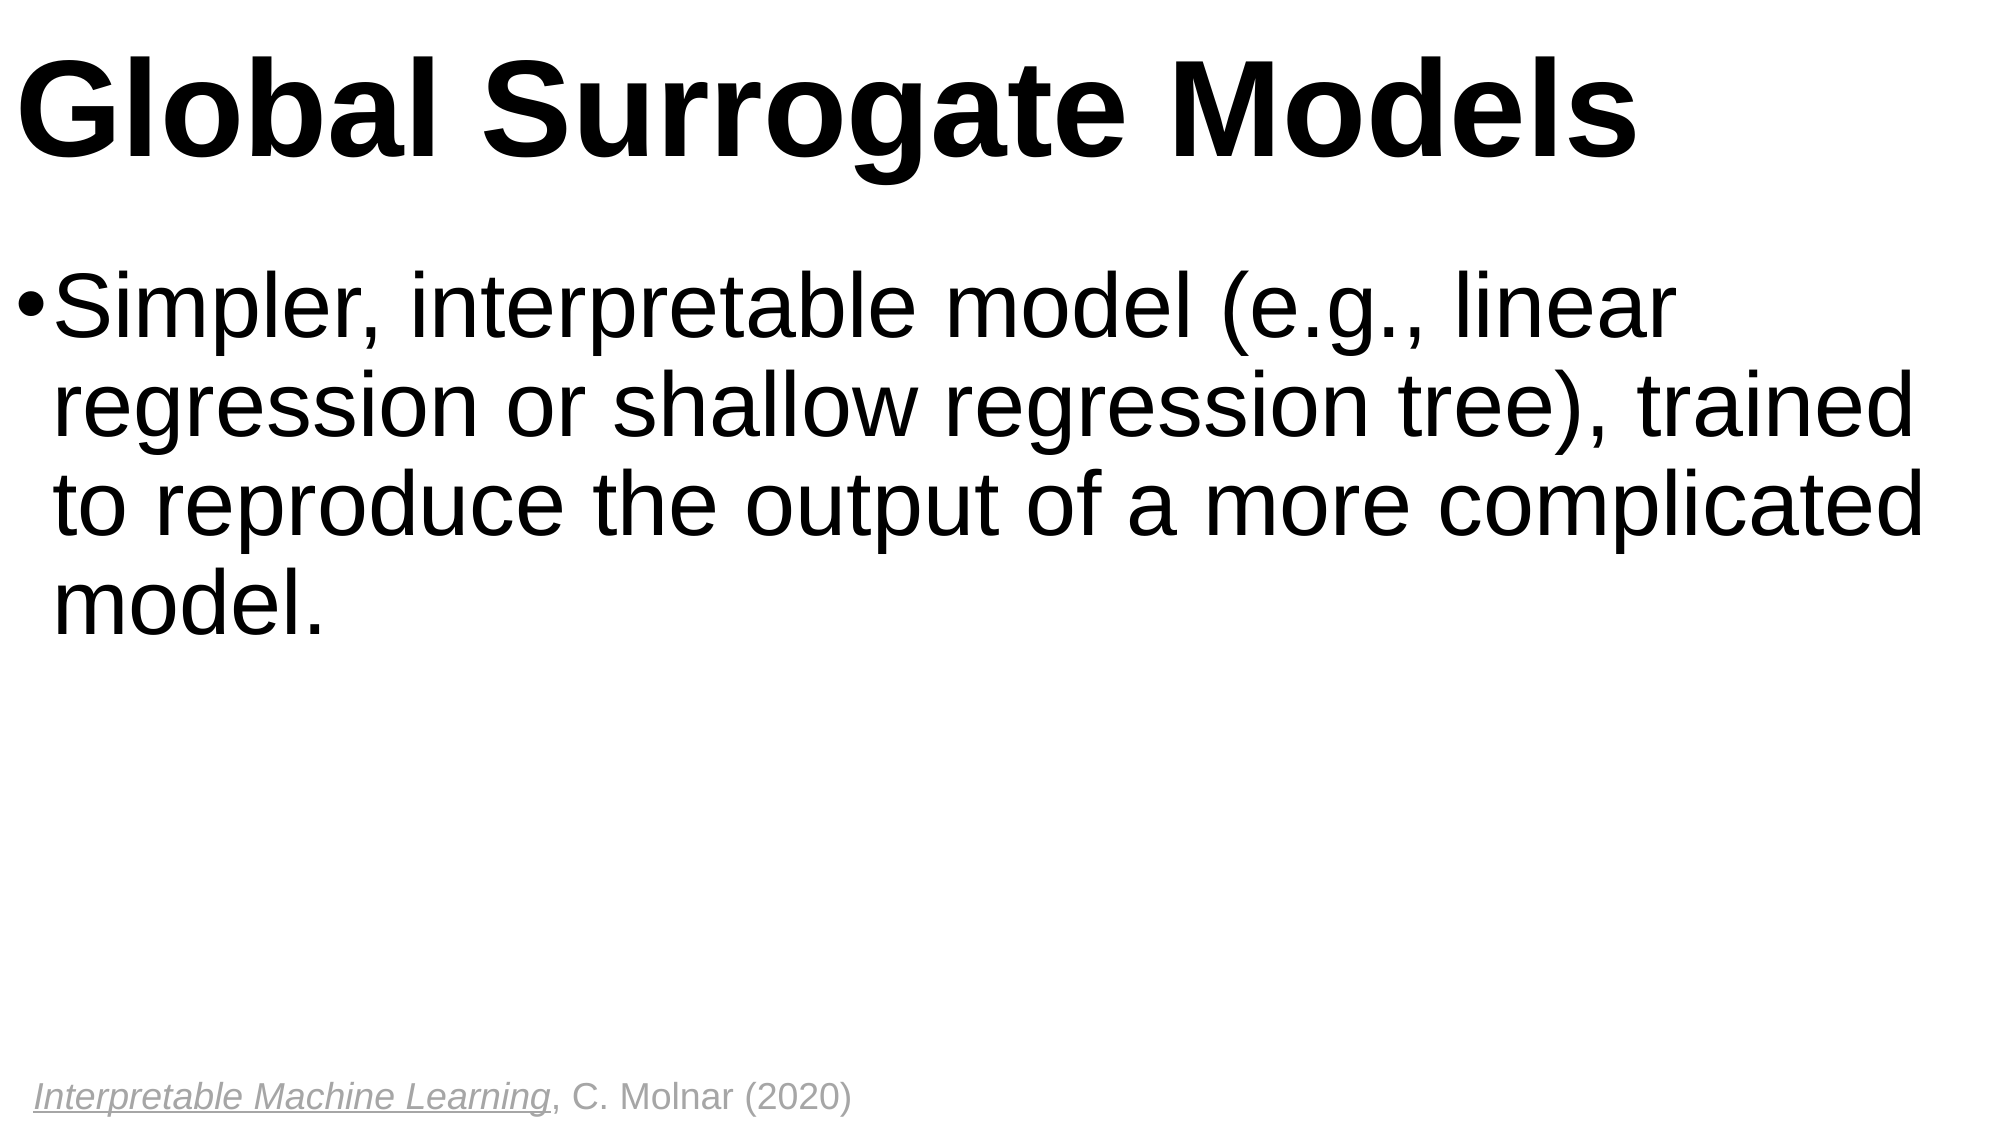

# Global Surrogate Models
Simpler, interpretable model (e.g., linear regression or shallow regression tree), trained to reproduce the output of a more complicated model.
Interpretable Machine Learning, C. Molnar (2020)